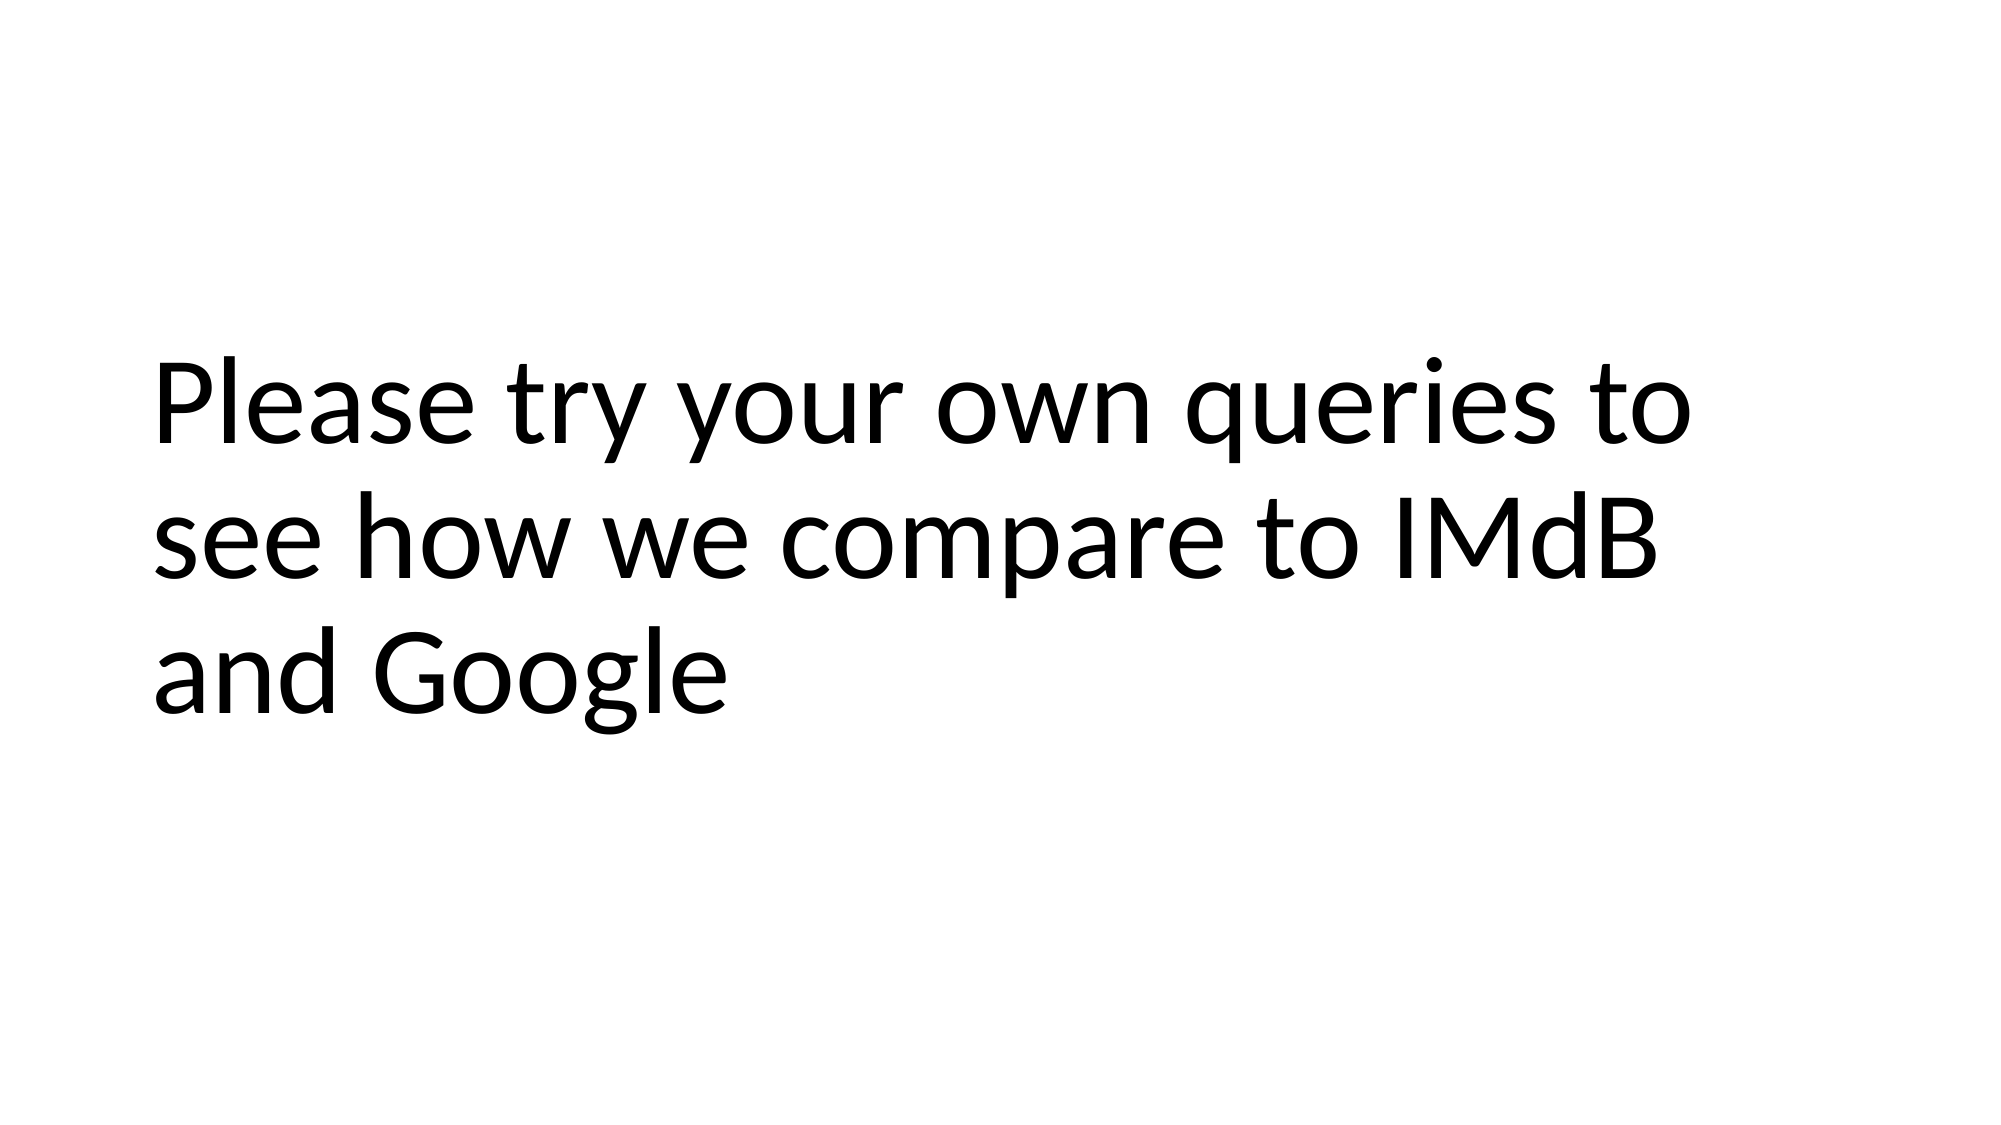

# Please try your own queries to see how we compare to IMdB and Google